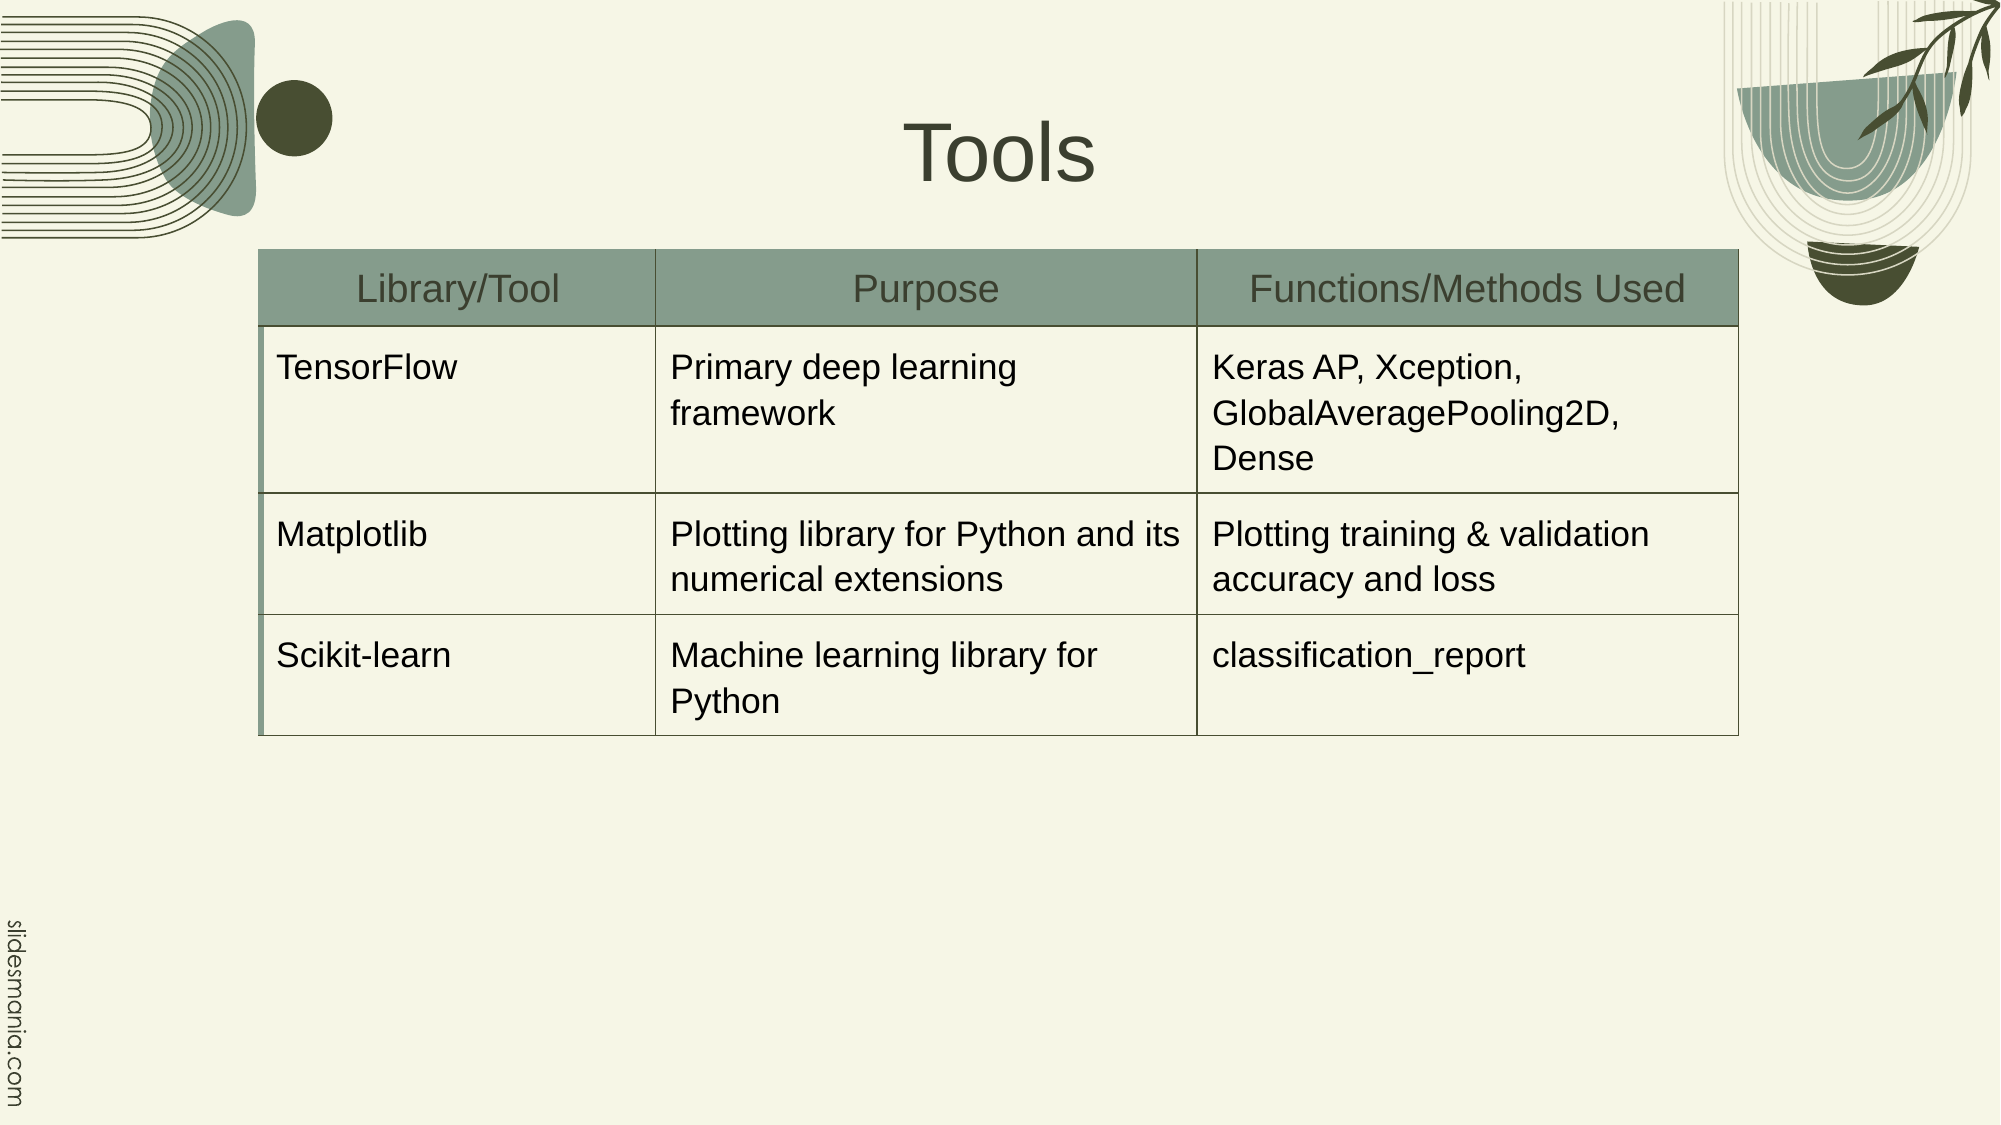

# Tools
| Library/Tool | Purpose | Functions/Methods Used |
| --- | --- | --- |
| TensorFlow | Primary deep learning framework | Keras AP, Xception, GlobalAveragePooling2D, Dense |
| Matplotlib | Plotting library for Python and its numerical extensions | Plotting training & validation accuracy and loss |
| Scikit-learn | Machine learning library for Python | classification\_report |